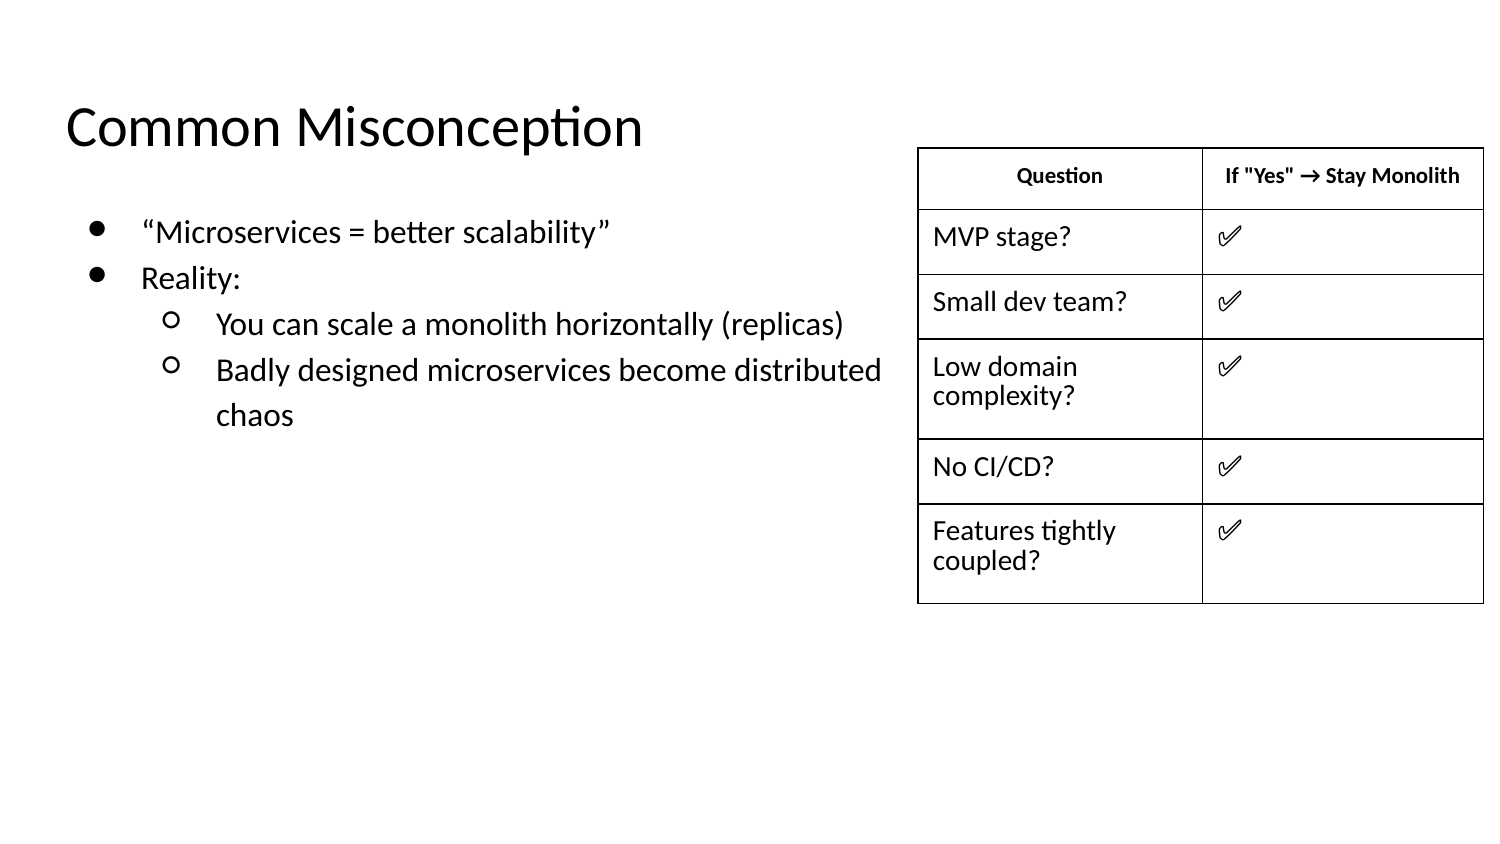

# Common Misconception
| Question | If "Yes" → Stay Monolith |
| --- | --- |
| MVP stage? | ✅ |
| Small dev team? | ✅ |
| Low domain complexity? | ✅ |
| No CI/CD? | ✅ |
| Features tightly coupled? | ✅ |
“Microservices = better scalability”
Reality:
You can scale a monolith horizontally (replicas)
Badly designed microservices become distributed chaos